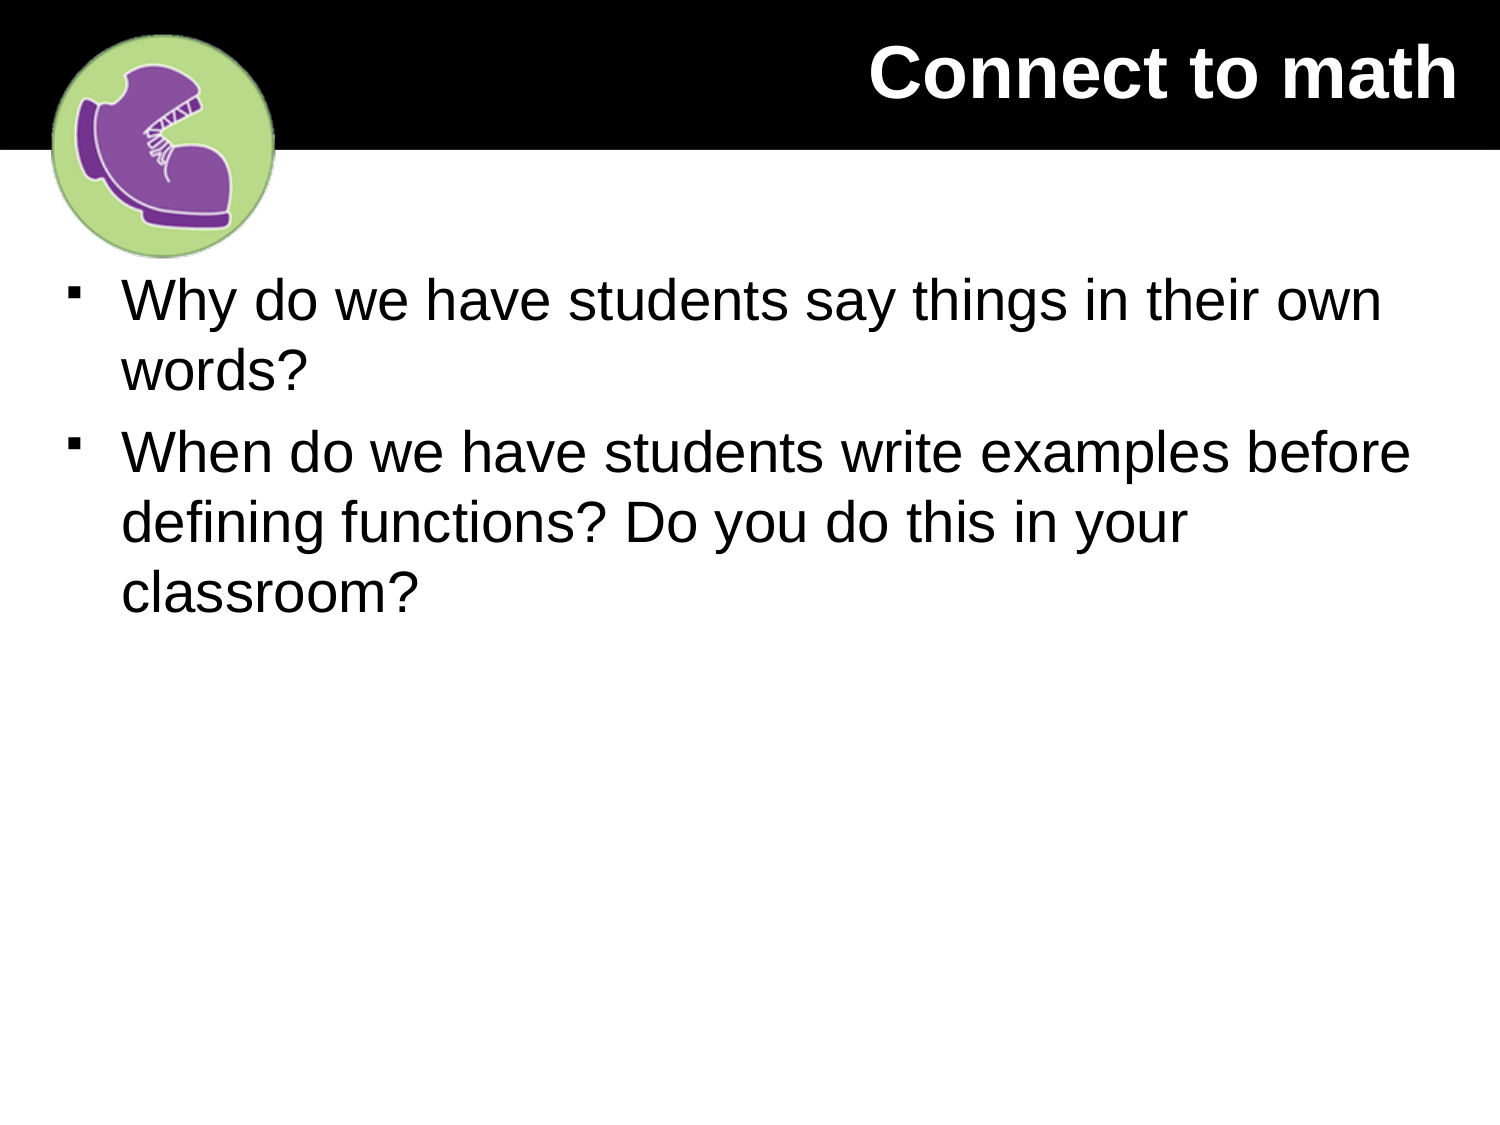

# Connect to math
Why do we have students say things in their own words?
When do we have students write examples before defining functions? Do you do this in your classroom?